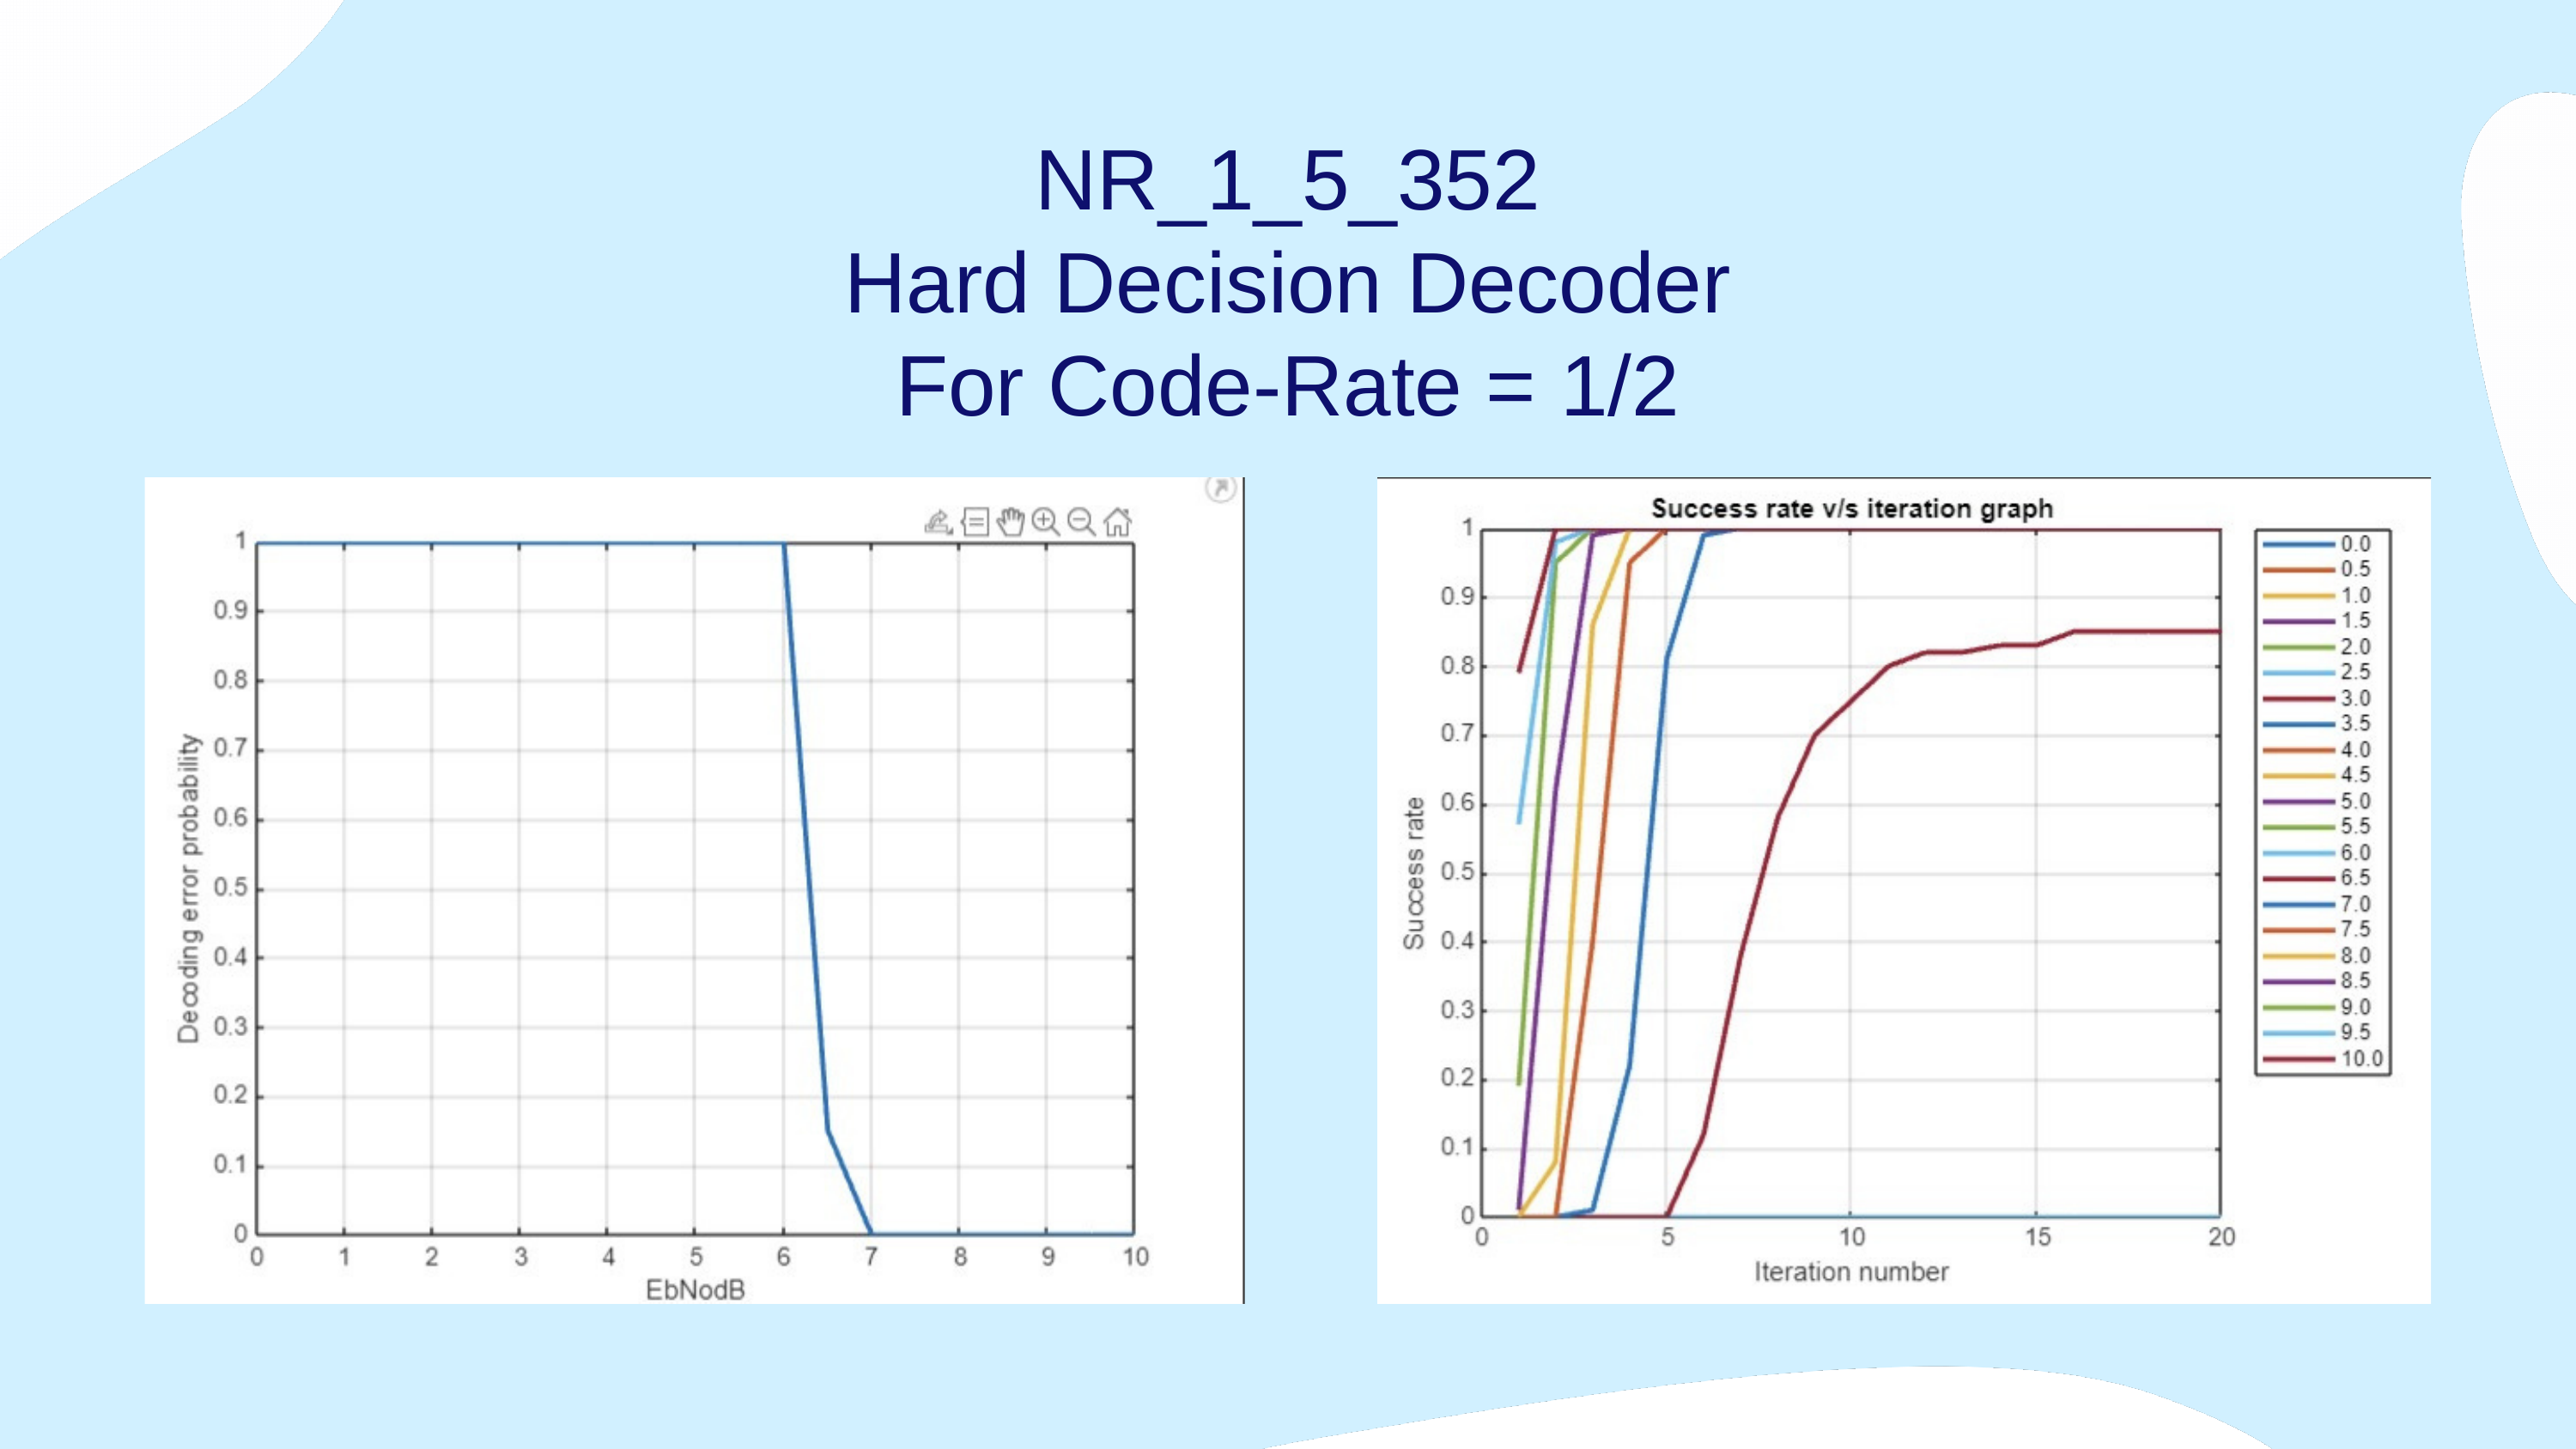

NR_1_5_352
Hard Decision Decoder
For Code-Rate = 1/2